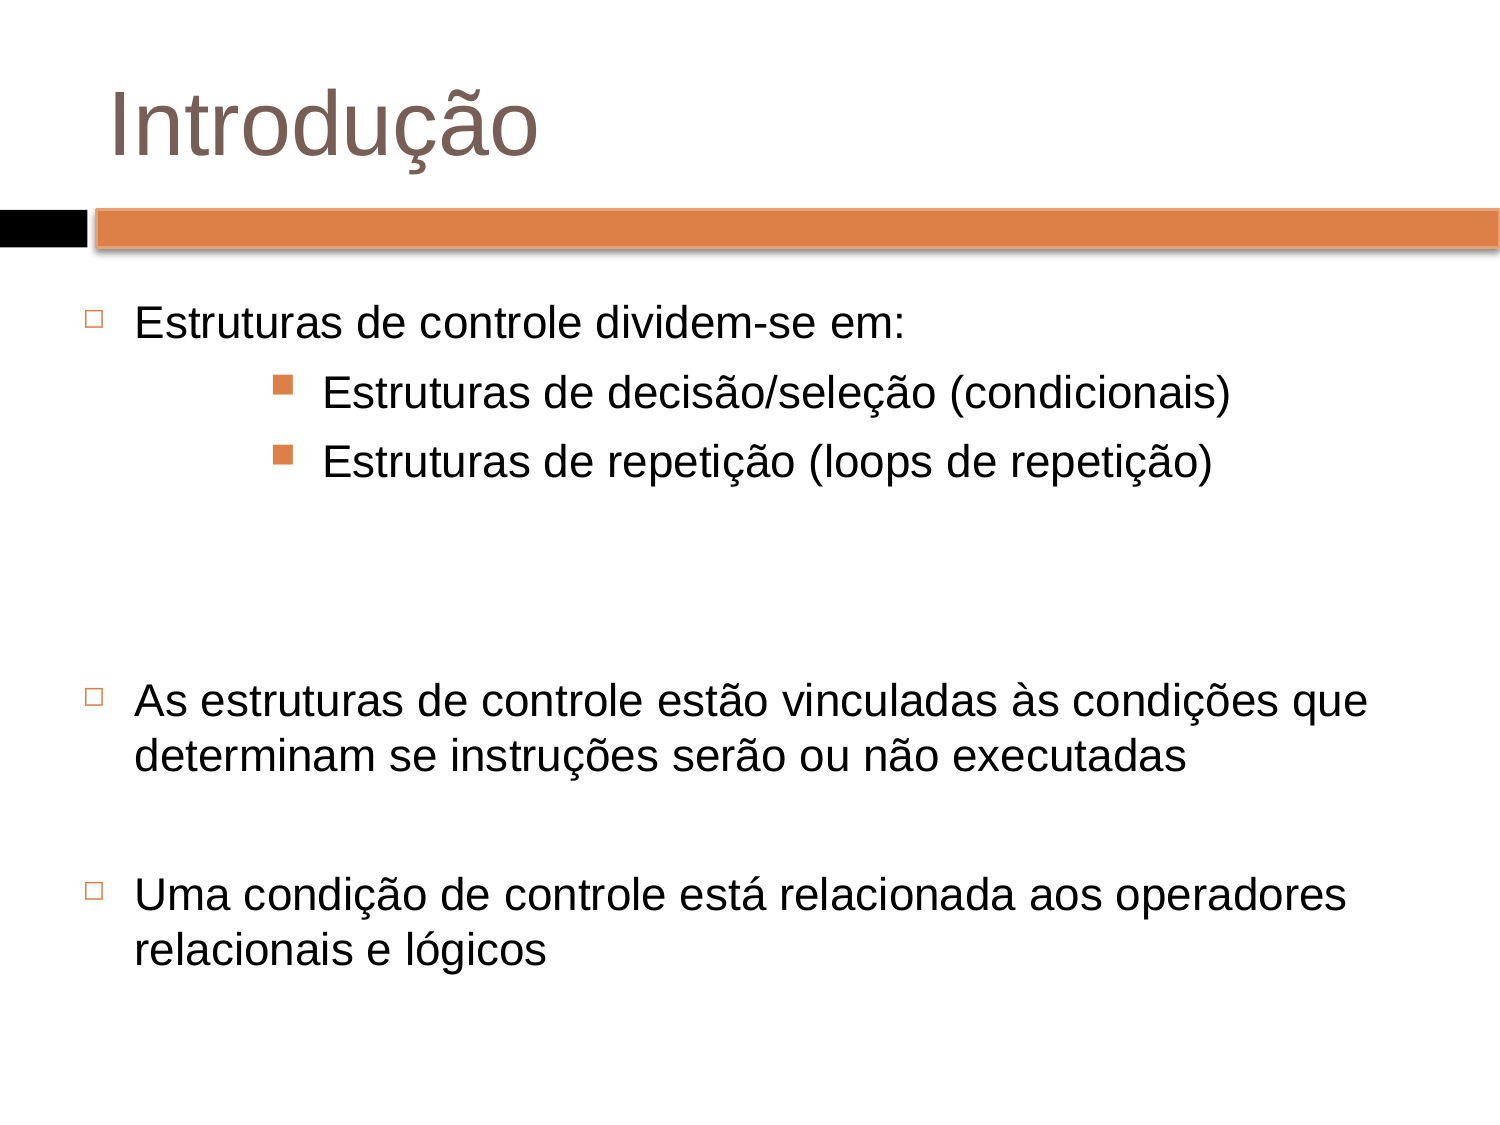

# Introdução
Estruturas de controle dividem-se em:
Estruturas de decisão/seleção (condicionais)
Estruturas de repetição (loops de repetição)

As estruturas de controle estão vinculadas às condições que determinam se instruções serão ou não executadas

Uma condição de controle está relacionada aos operadores relacionais e lógicos
5